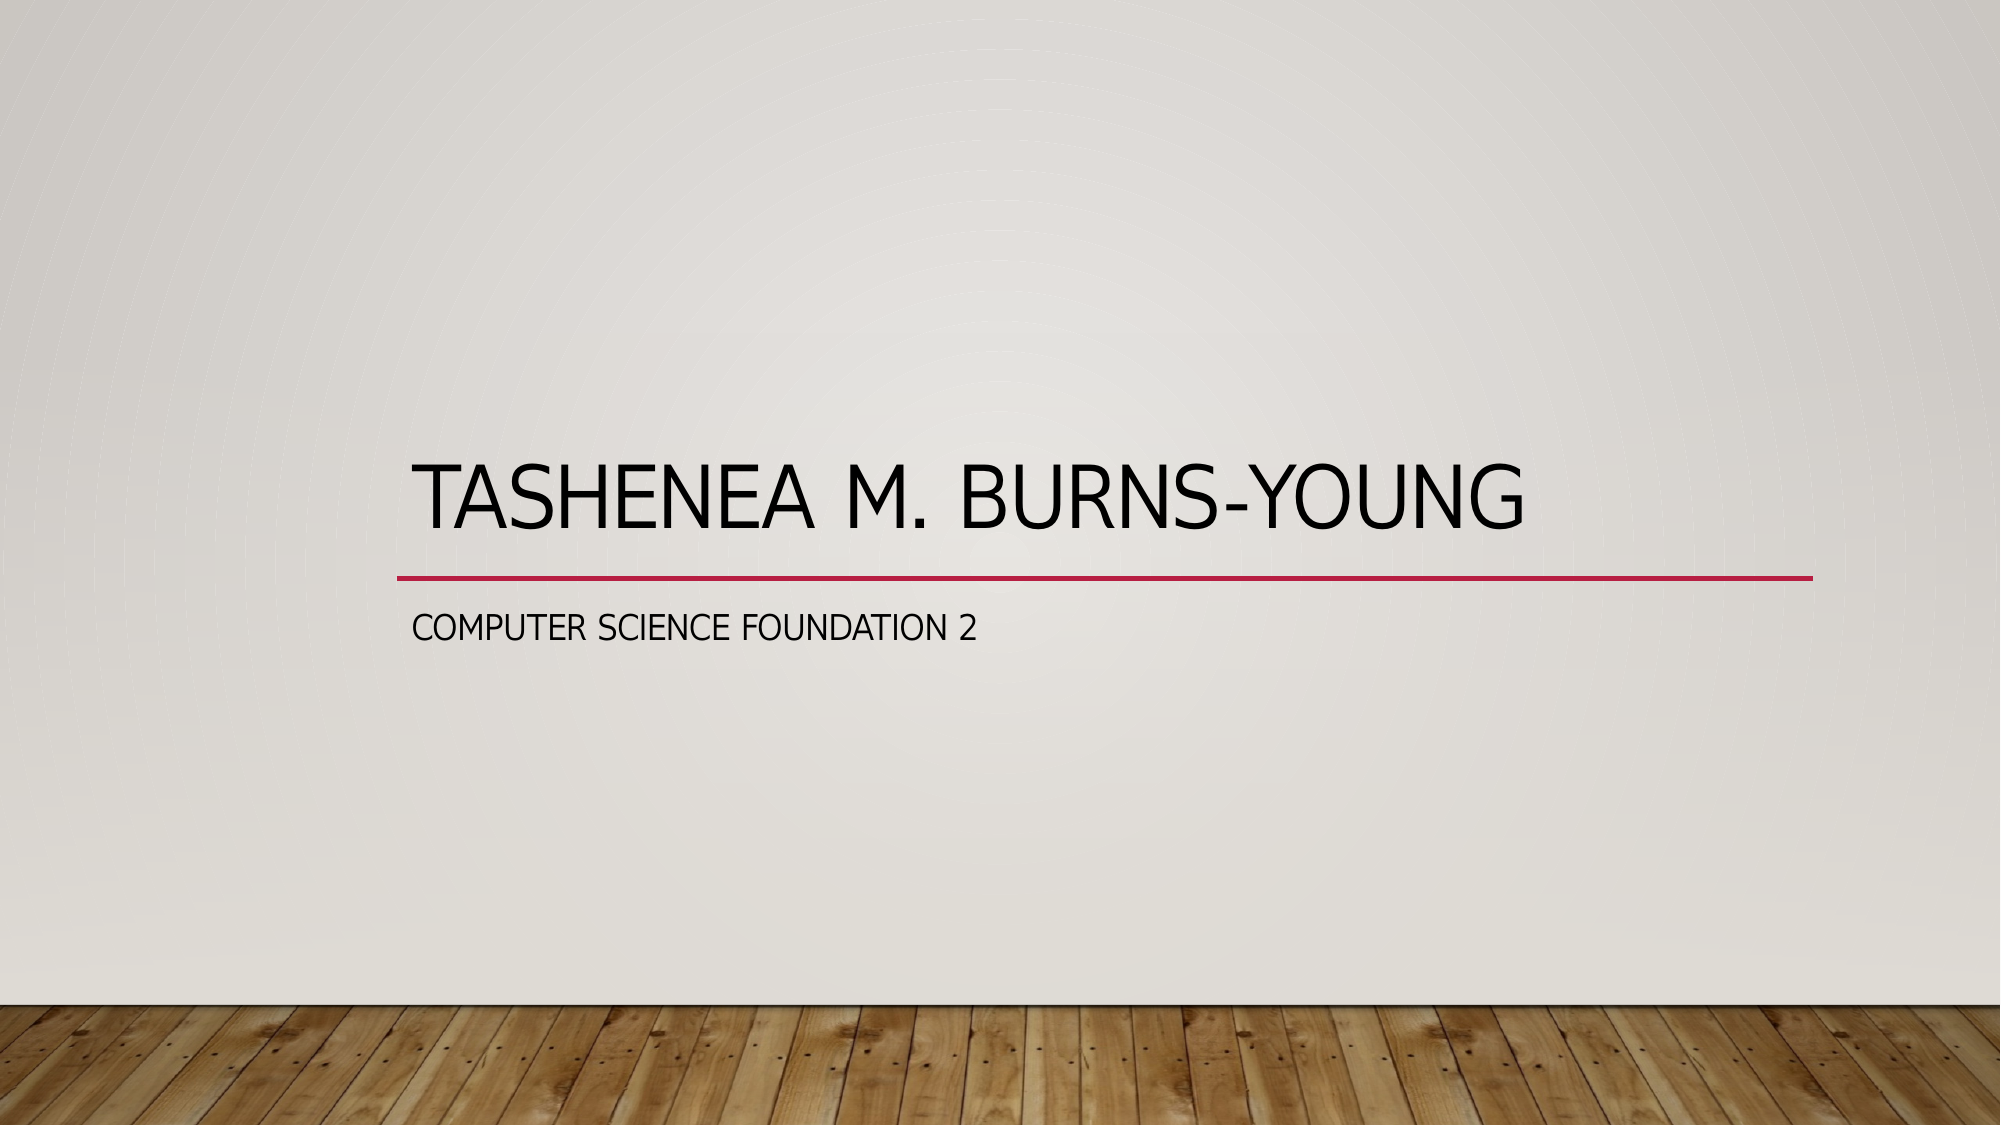

# Tashenea M. Burns-Young
Computer Science Foundation 2